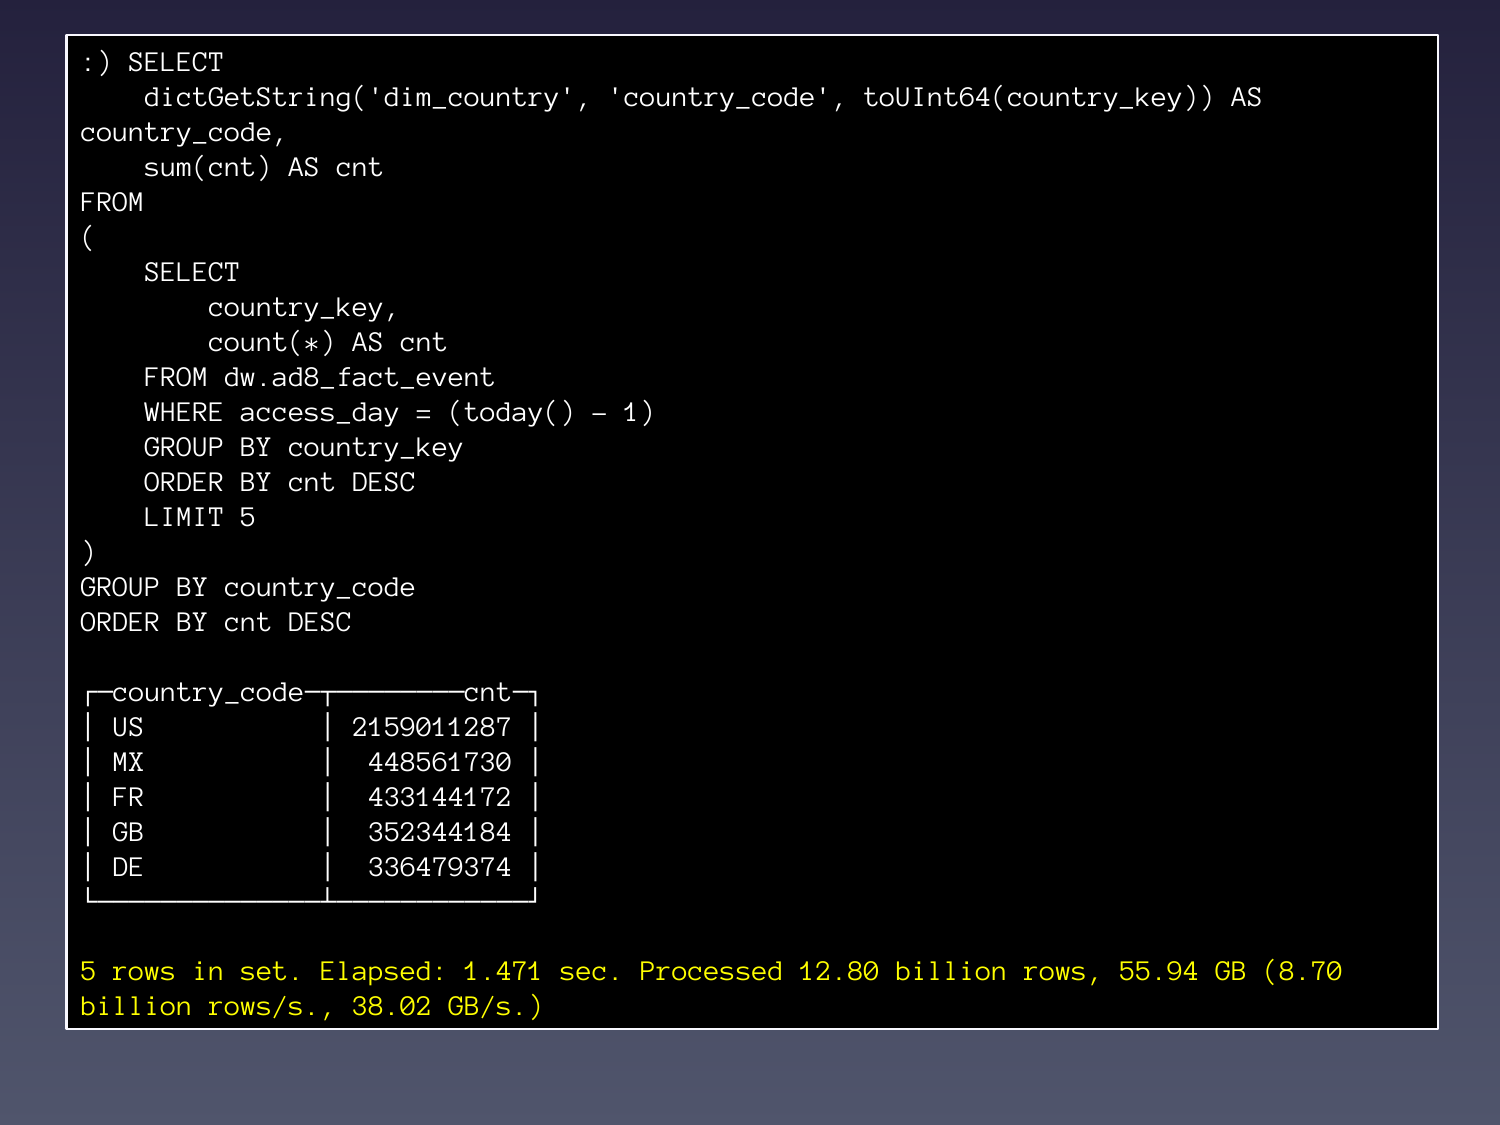

:) SELECT
    dictGetString('dim_country', 'country_code', toUInt64(country_key)) AS country_code,
    sum(cnt) AS cnt
FROM
(
    SELECT
        country_key,
        count(*) AS cnt
    FROM dw.ad8_fact_event
    WHERE access_day = (today() - 1)
    GROUP BY country_key
    ORDER BY cnt DESC
    LIMIT 5
)
GROUP BY country_code
ORDER BY cnt DESC

┌─country_code─┬────────cnt─┐
│ US           │ 2159011287 │
│ MX           │  448561730 │
│ FR           │  433144172 │
│ GB           │  352344184 │
│ DE           │  336479374 │
└──────────────┴────────────┘

5 rows in set. Elapsed: 1.471 sec. Processed 12.80 billion rows, 55.94 GB (8.70 billion rows/s., 38.02 GB/s.)